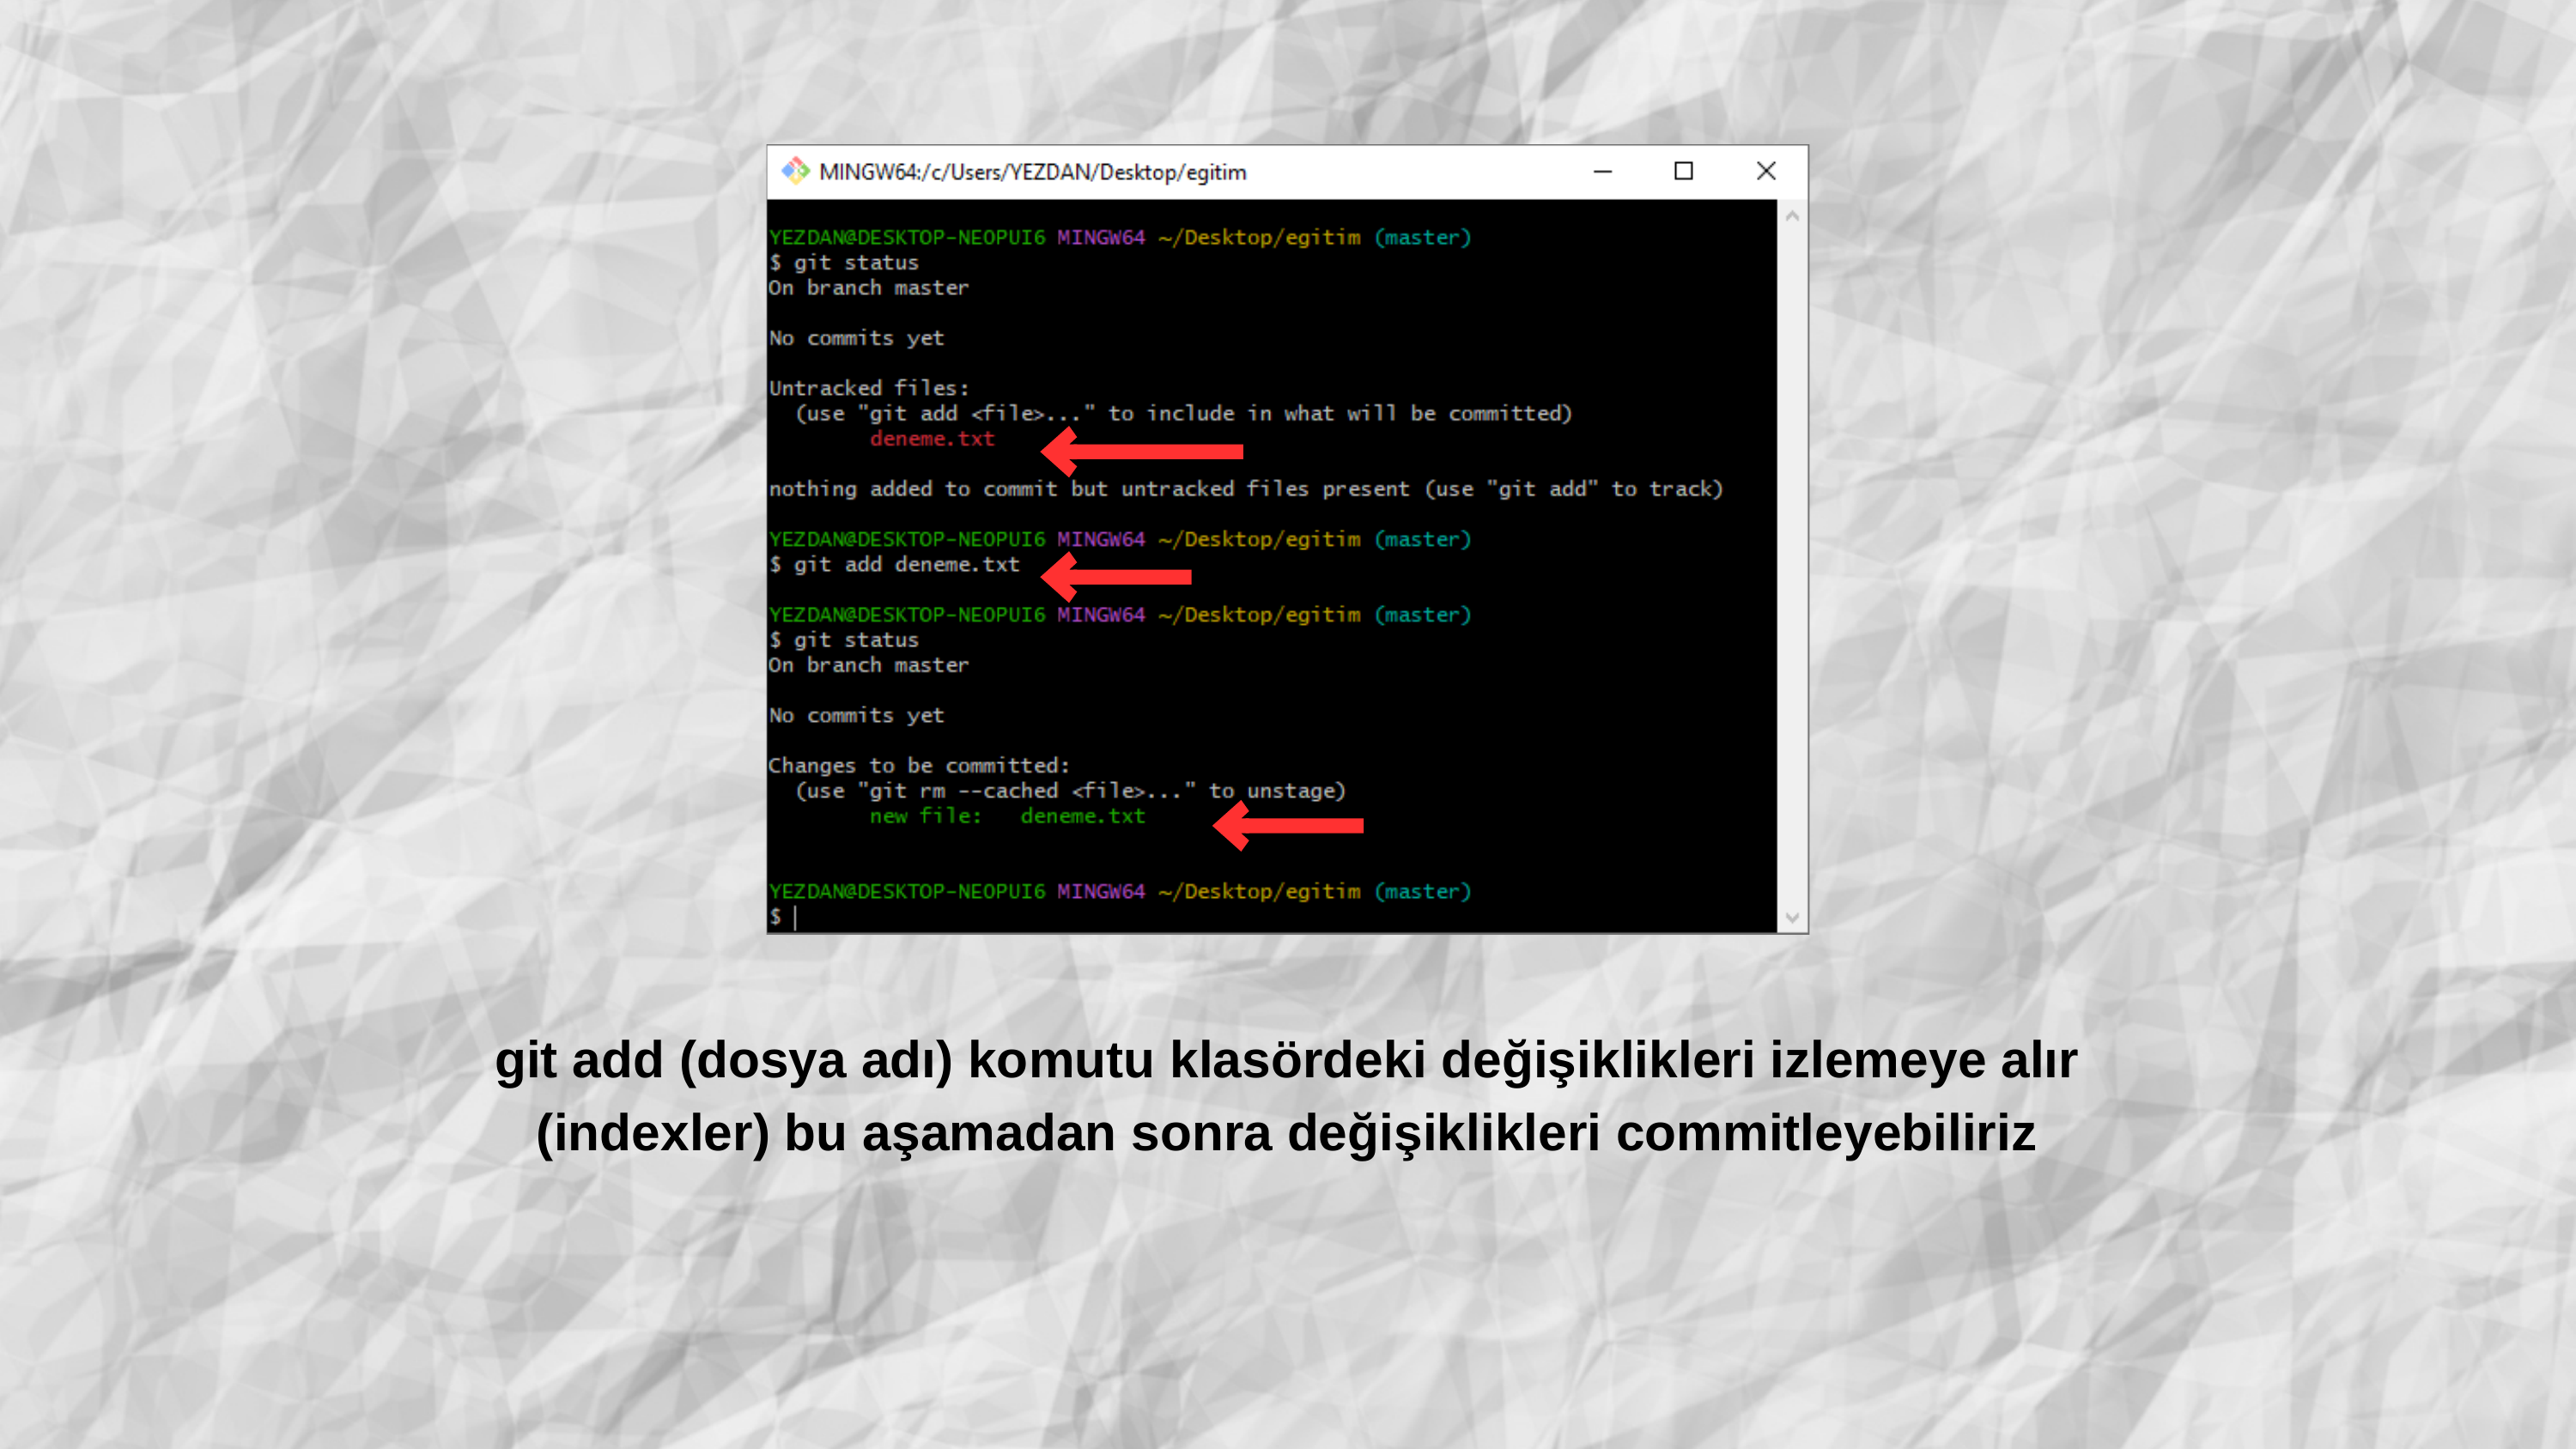

git add (dosya adı) komutu klasördeki değişiklikleri izlemeye alır (indexler) bu aşamadan sonra değişiklikleri commitleyebiliriz